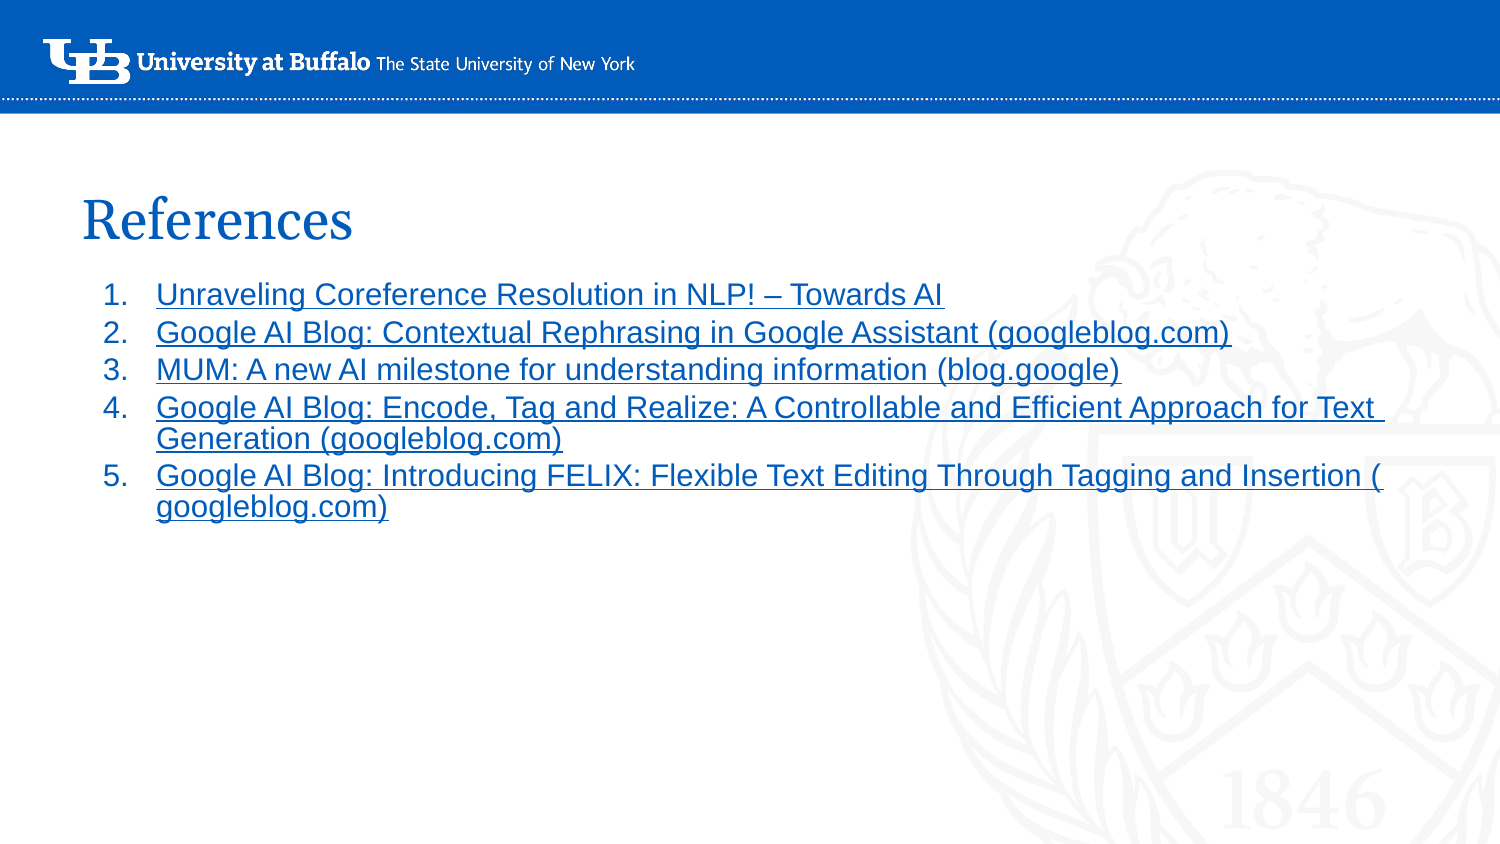

# References
Unraveling Coreference Resolution in NLP! – Towards AI
Google AI Blog: Contextual Rephrasing in Google Assistant (googleblog.com)
MUM: A new AI milestone for understanding information (blog.google)
Google AI Blog: Encode, Tag and Realize: A Controllable and Efficient Approach for Text Generation (googleblog.com)
Google AI Blog: Introducing FELIX: Flexible Text Editing Through Tagging and Insertion (googleblog.com)